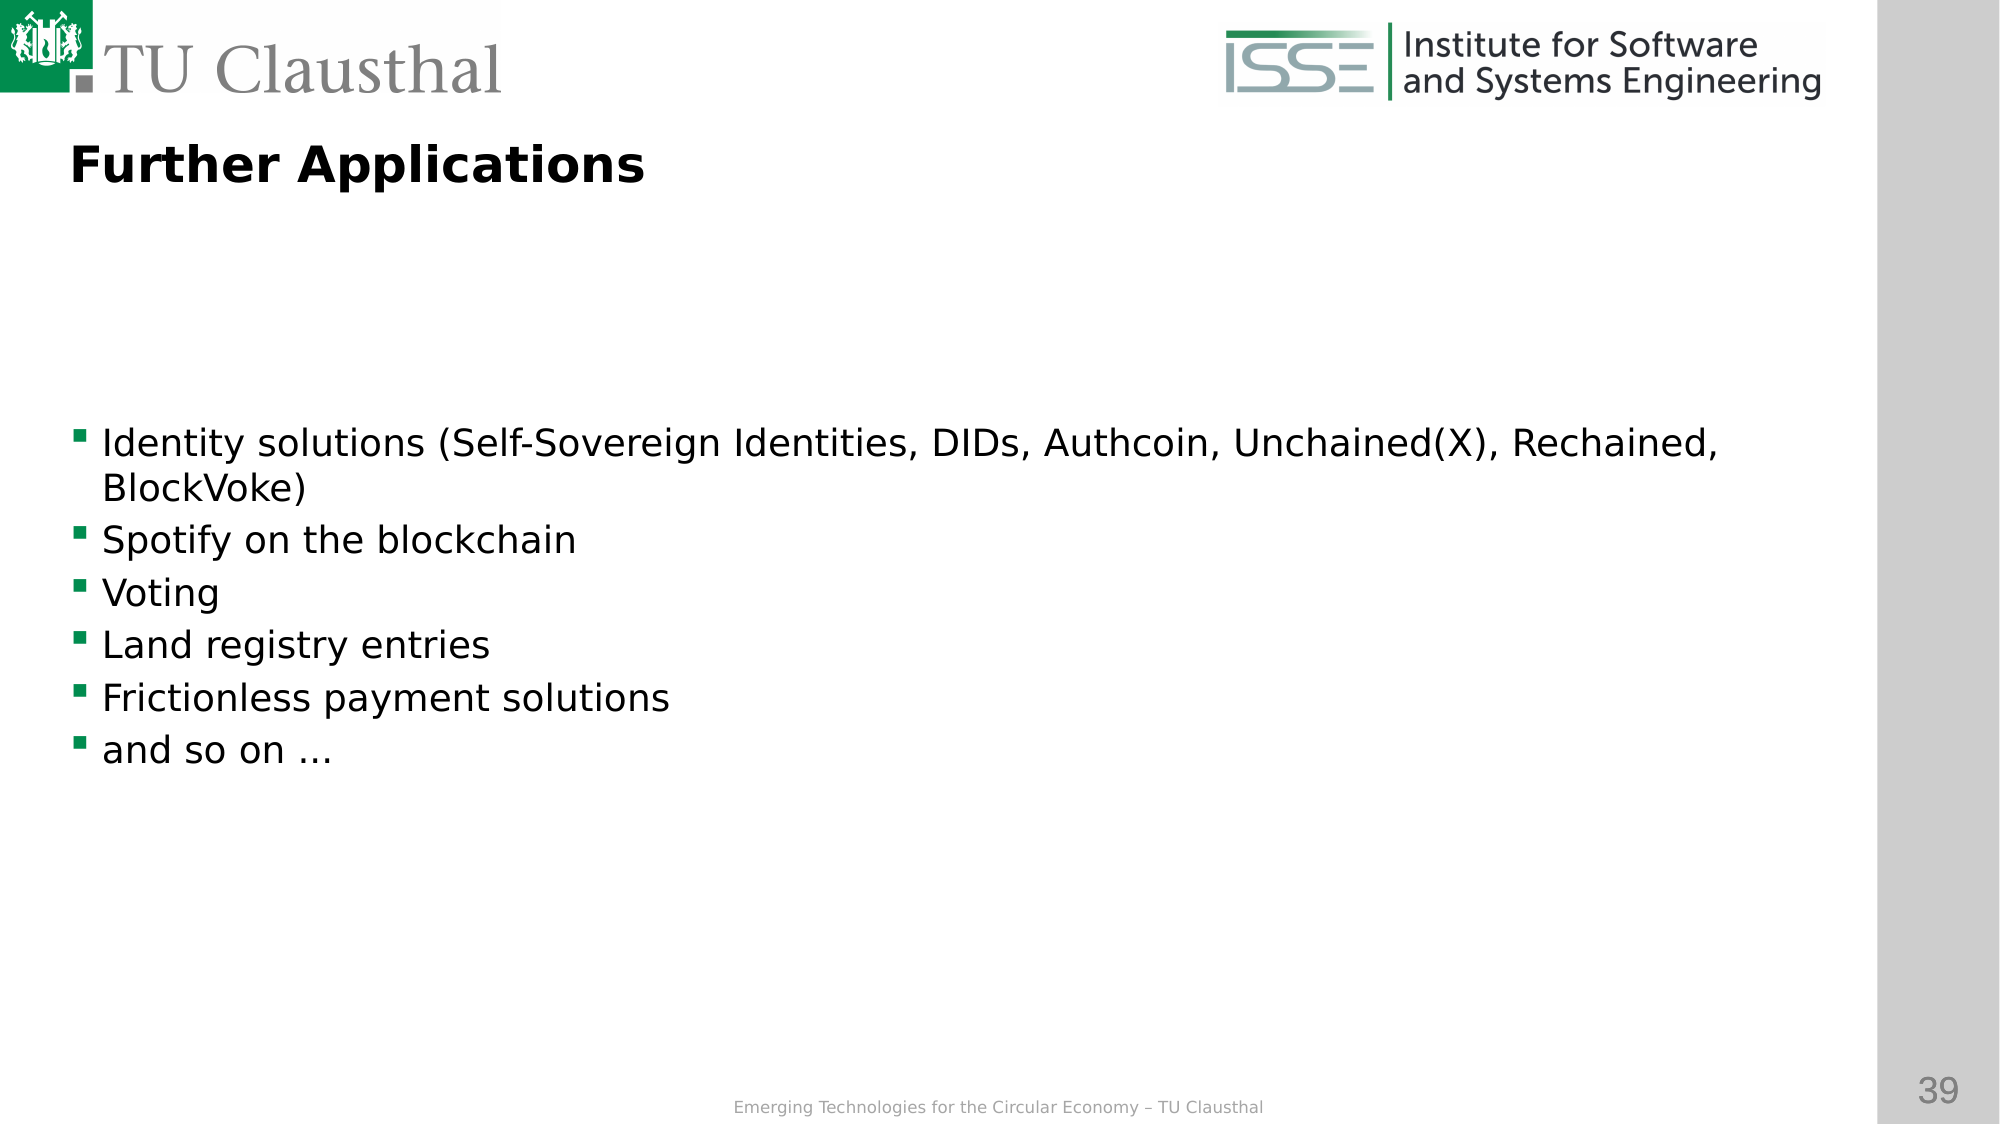

Further Applications
Identity solutions (Self-Sovereign Identities, DIDs, Authcoin, Unchained(X), Rechained, BlockVoke)
Spotify on the blockchain
Voting
Land registry entries
Frictionless payment solutions
and so on ...